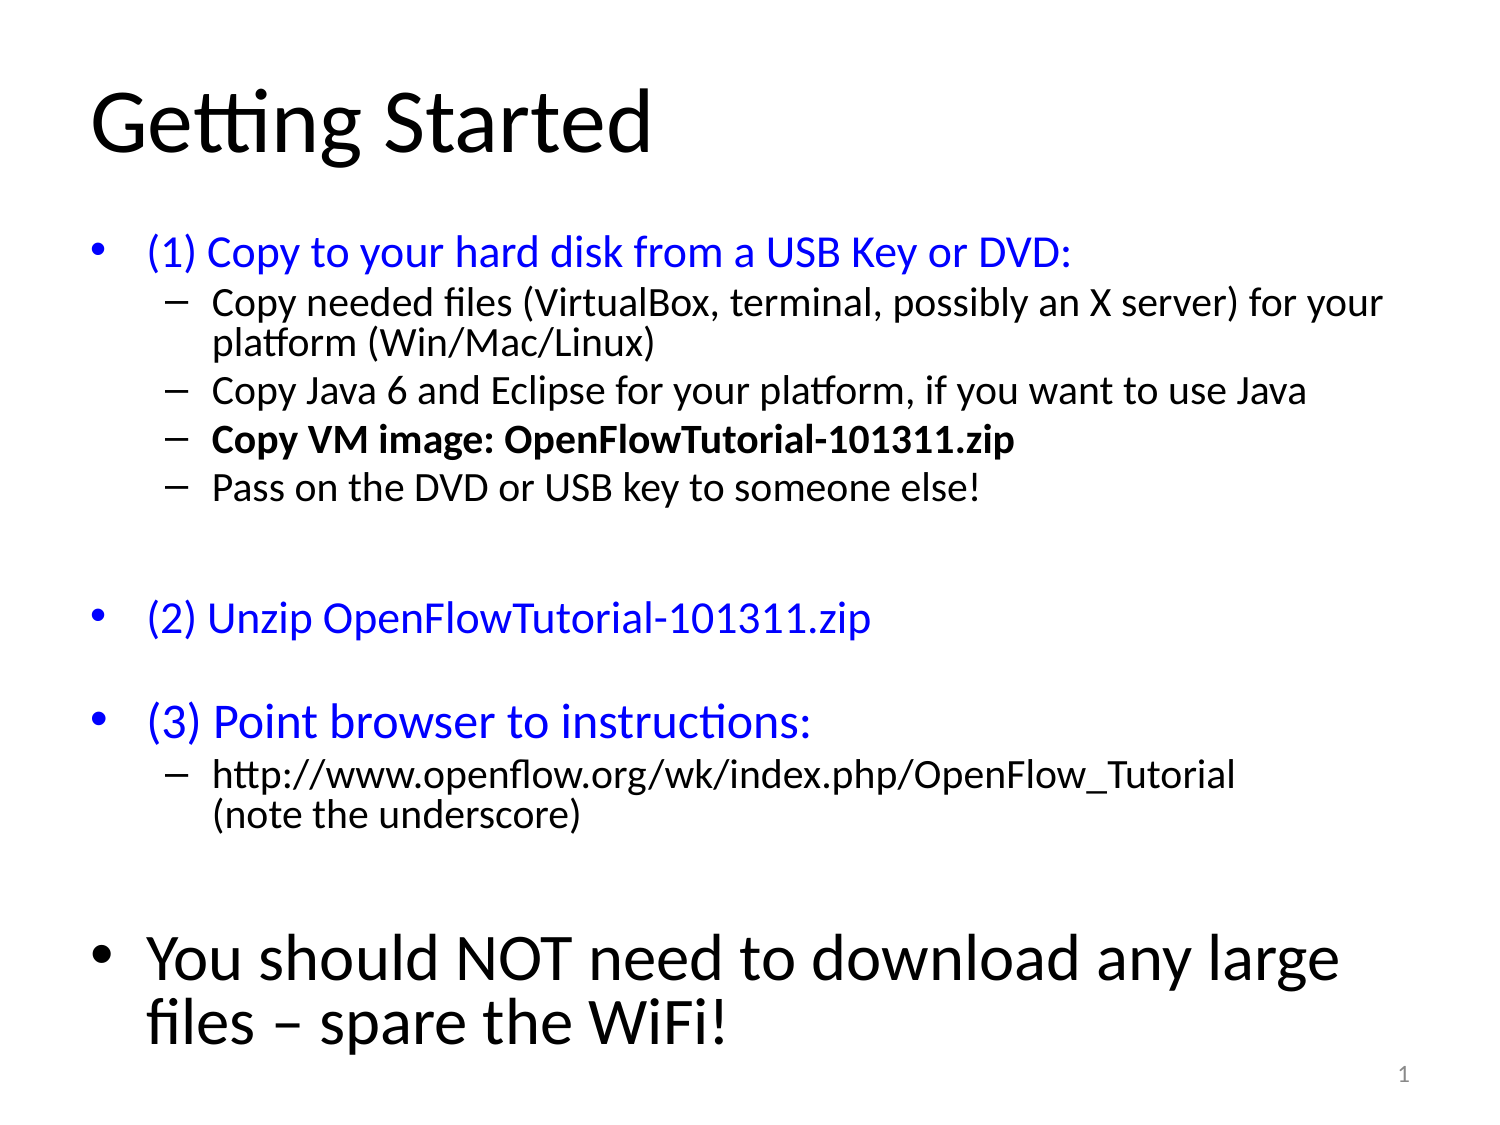

# Getting Started
(1) Copy to your hard disk from a USB Key or DVD:
Copy needed files (VirtualBox, terminal, possibly an X server) for your platform (Win/Mac/Linux)
Copy Java 6 and Eclipse for your platform, if you want to use Java
Copy VM image: OpenFlowTutorial-101311.zip
Pass on the DVD or USB key to someone else!

(2) Unzip OpenFlowTutorial-101311.zip

(3) Point browser to instructions:
http://www.openflow.org/wk/index.php/OpenFlow_Tutorial
(note the underscore)

You should NOT need to download any large files – spare the WiFi!

1